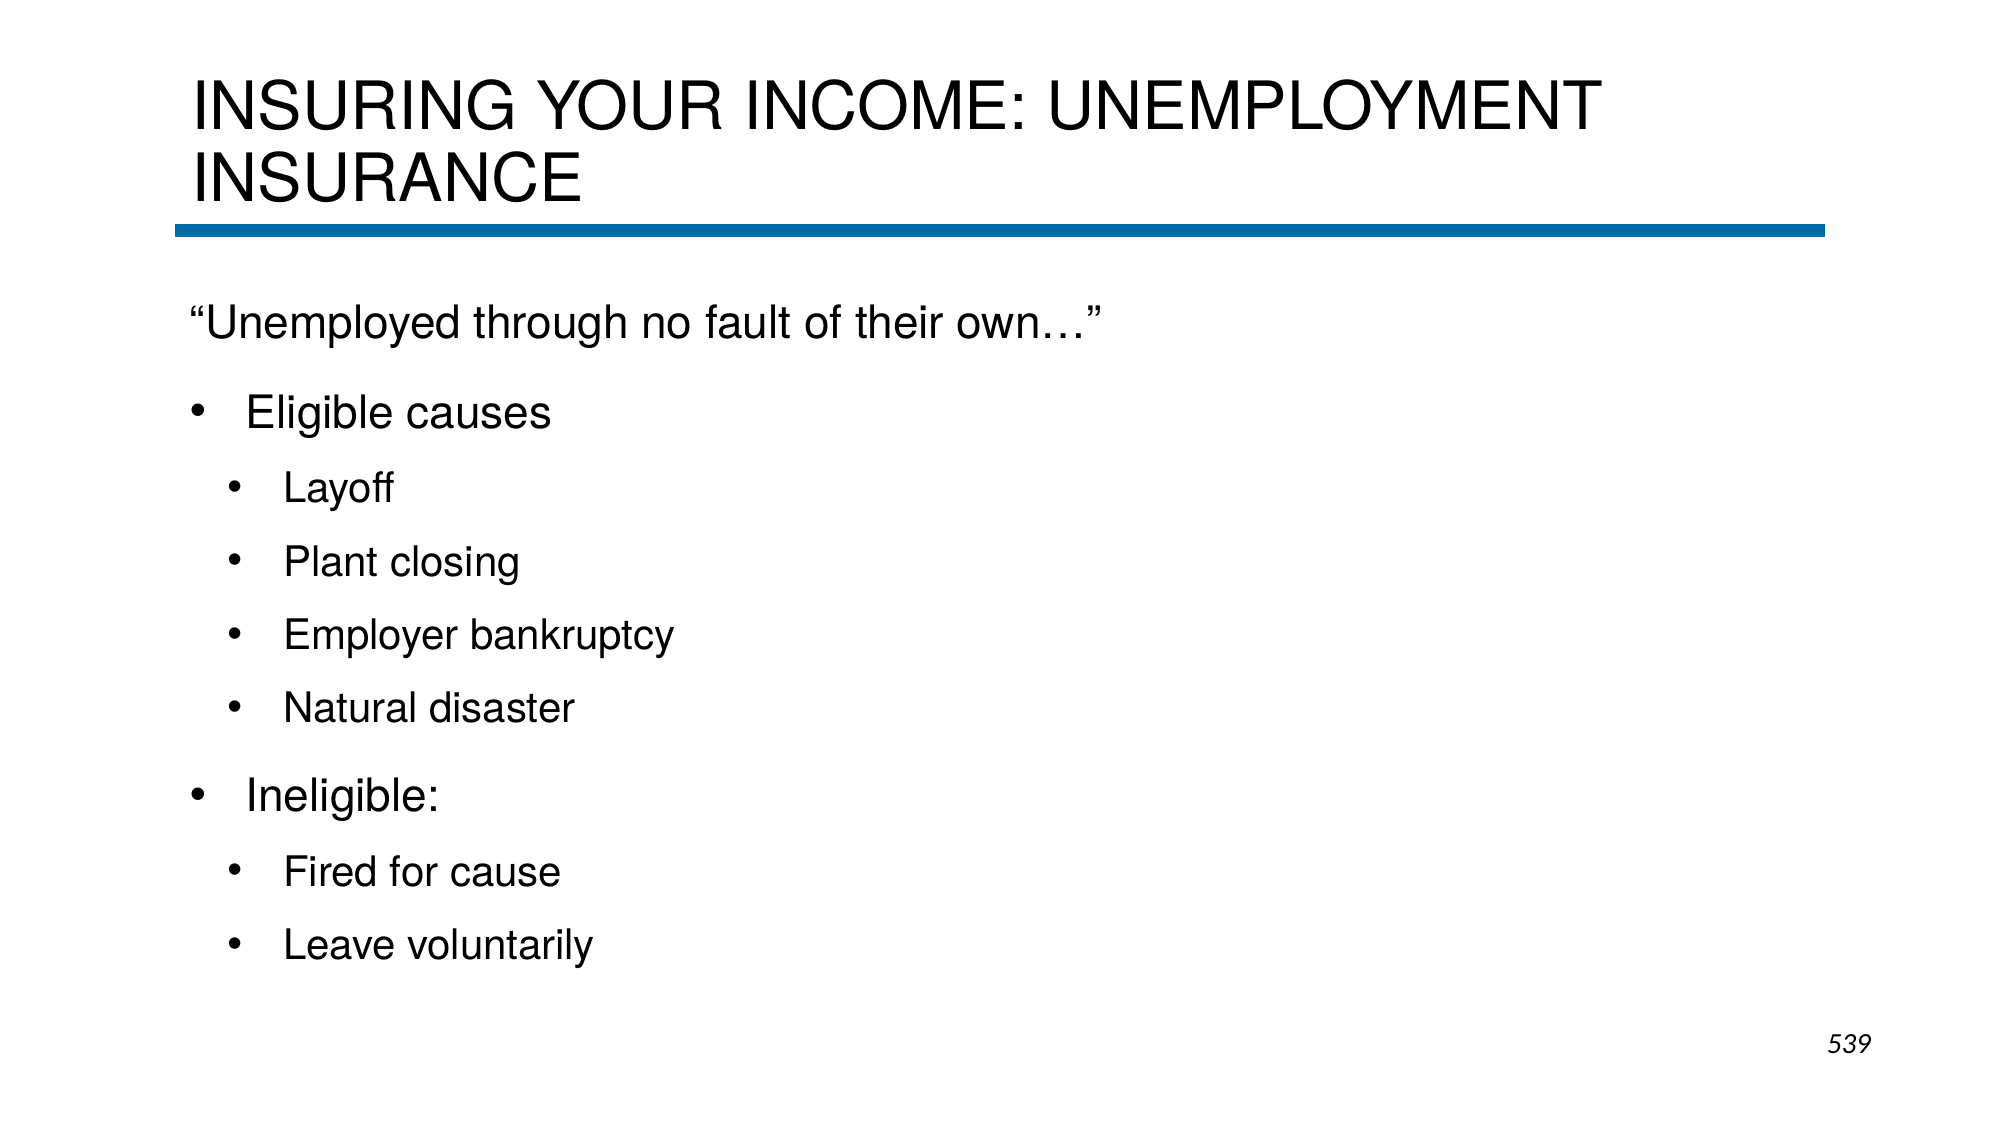

# Insuring Your Income: Unemployment Insurance
“Unemployed through no fault of their own…”
Eligible causes
Layoff
Plant closing
Employer bankruptcy
Natural disaster
Ineligible:
Fired for cause
Leave voluntarily
1-539